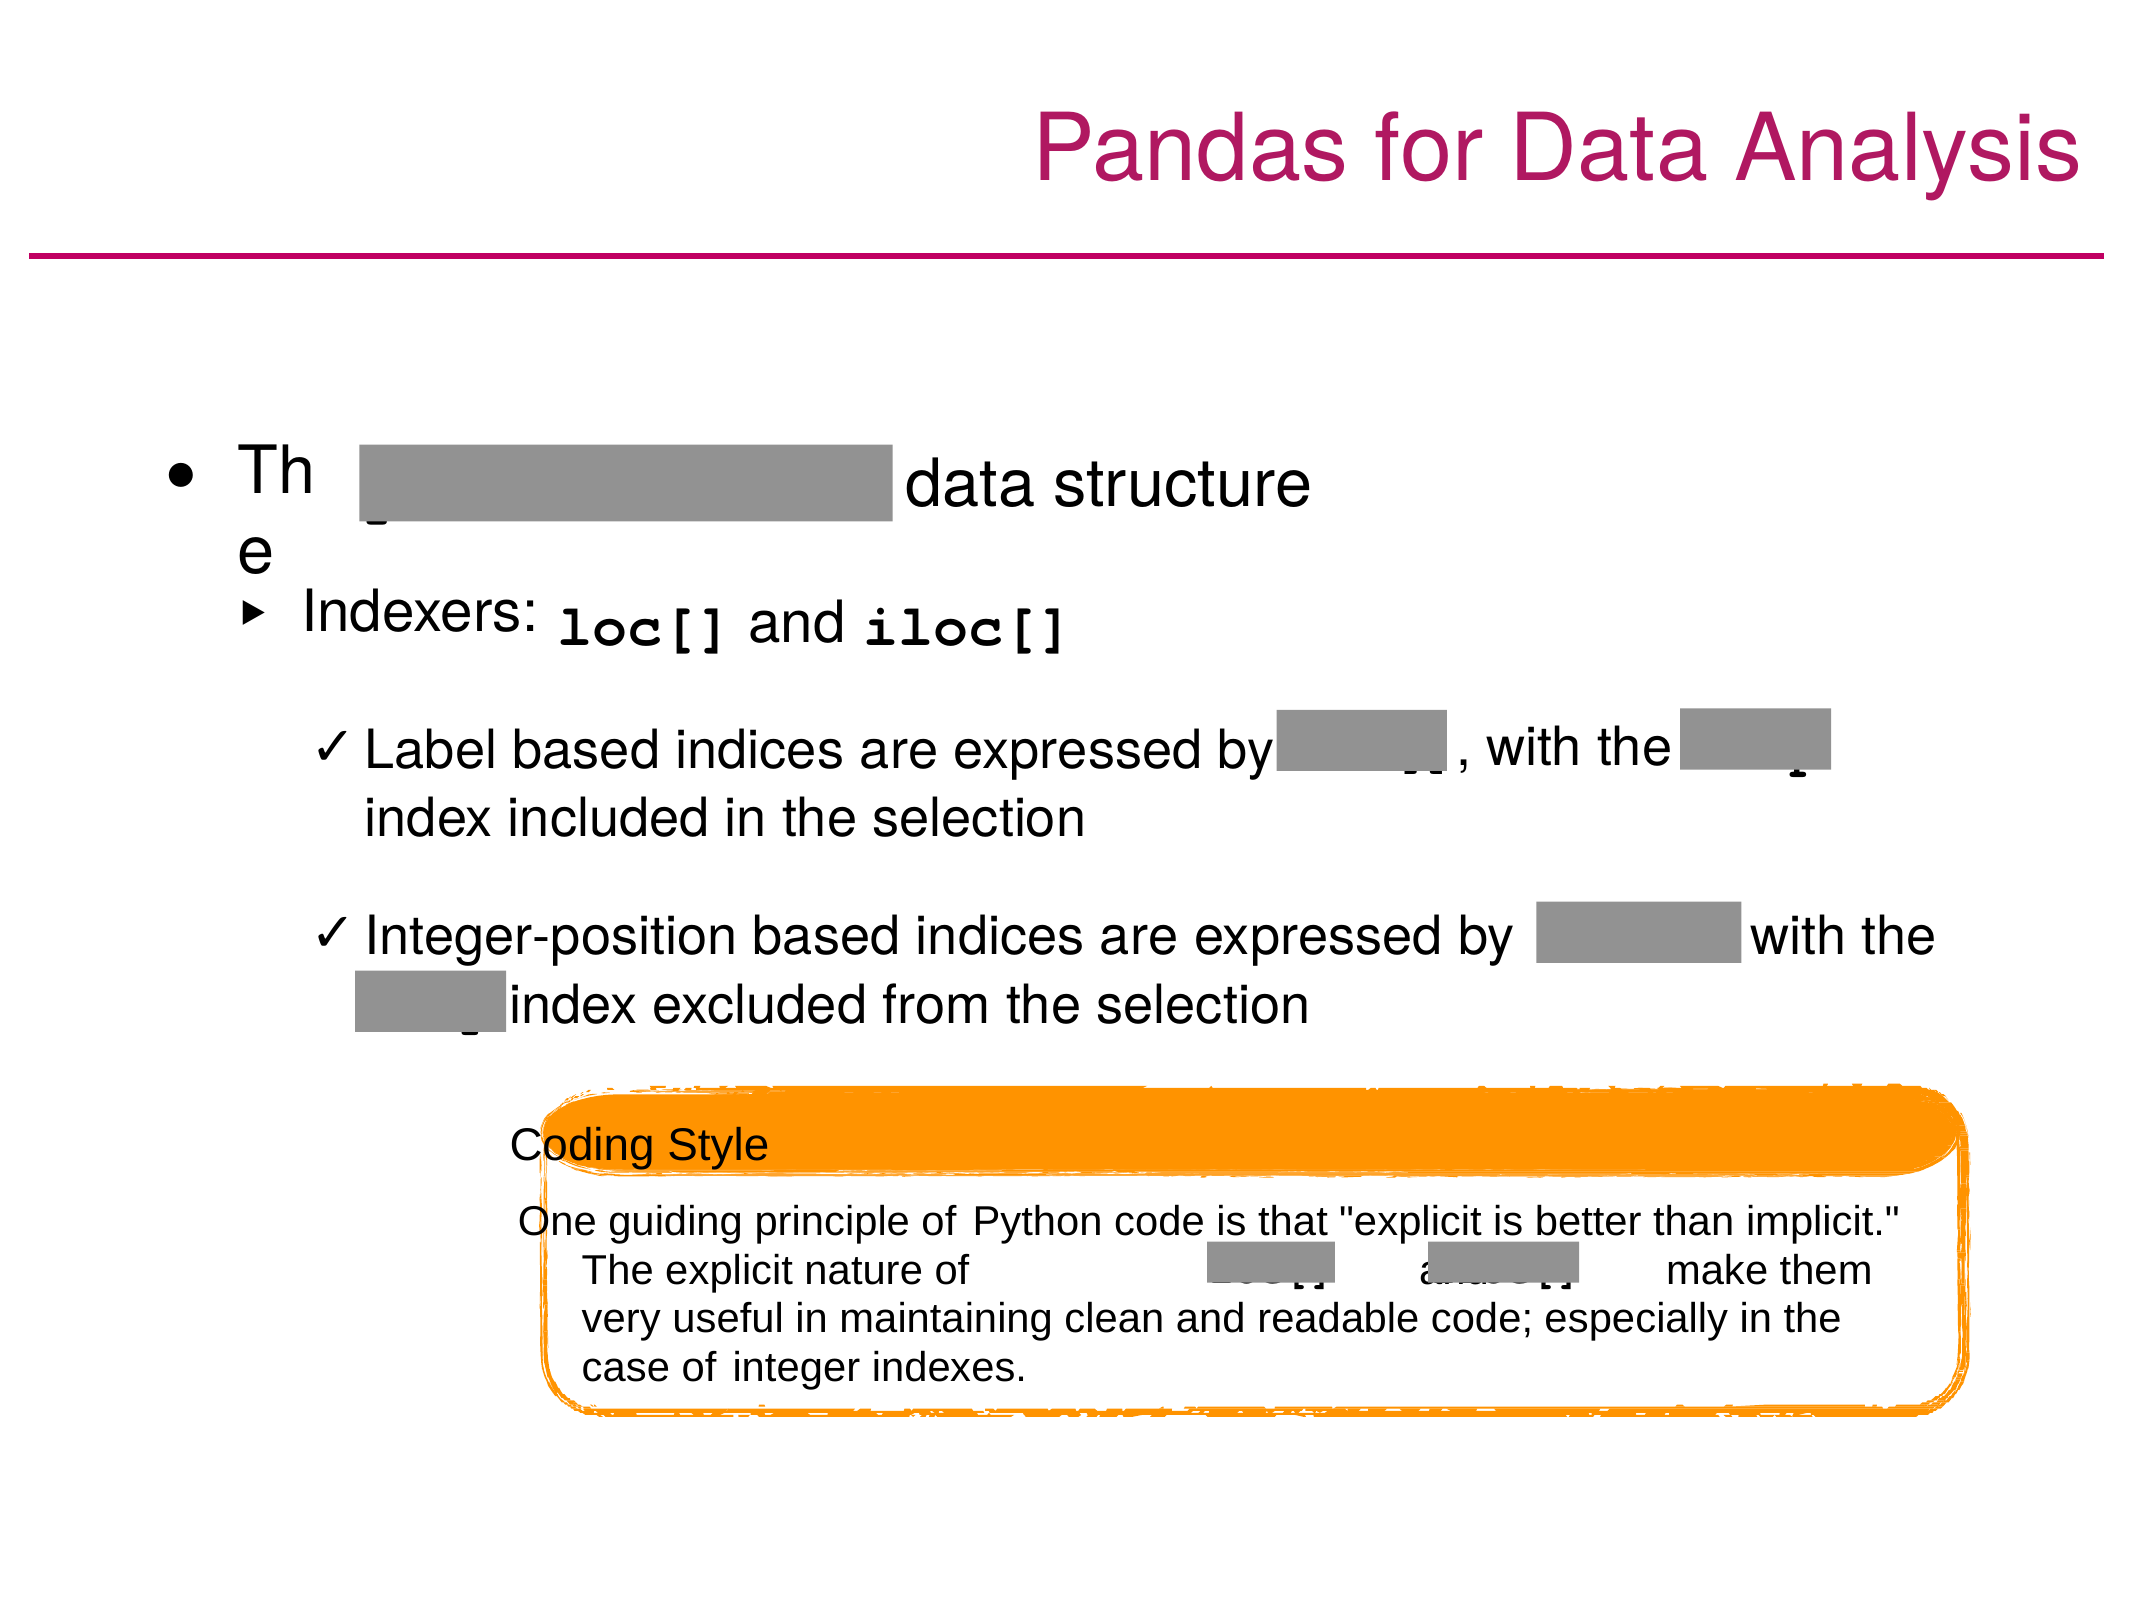

# Pandas for Data Analysis

The
data structure
pandas.Series

Indexers:
and
loc[]
iloc[]

Label based indices are expressed by index included in the selection
, with the
loc[]
stop
Integer-position based indices are expressed by
with the
iloc[]

index excluded from the selection

Coding Style
One guiding principle of Python code is that "explicit is better than implicit." The explicit nature of	and	make them very useful in maintaining clean and readable code; especially in the case of integer indexes.
stop

loc[]

iloc[]